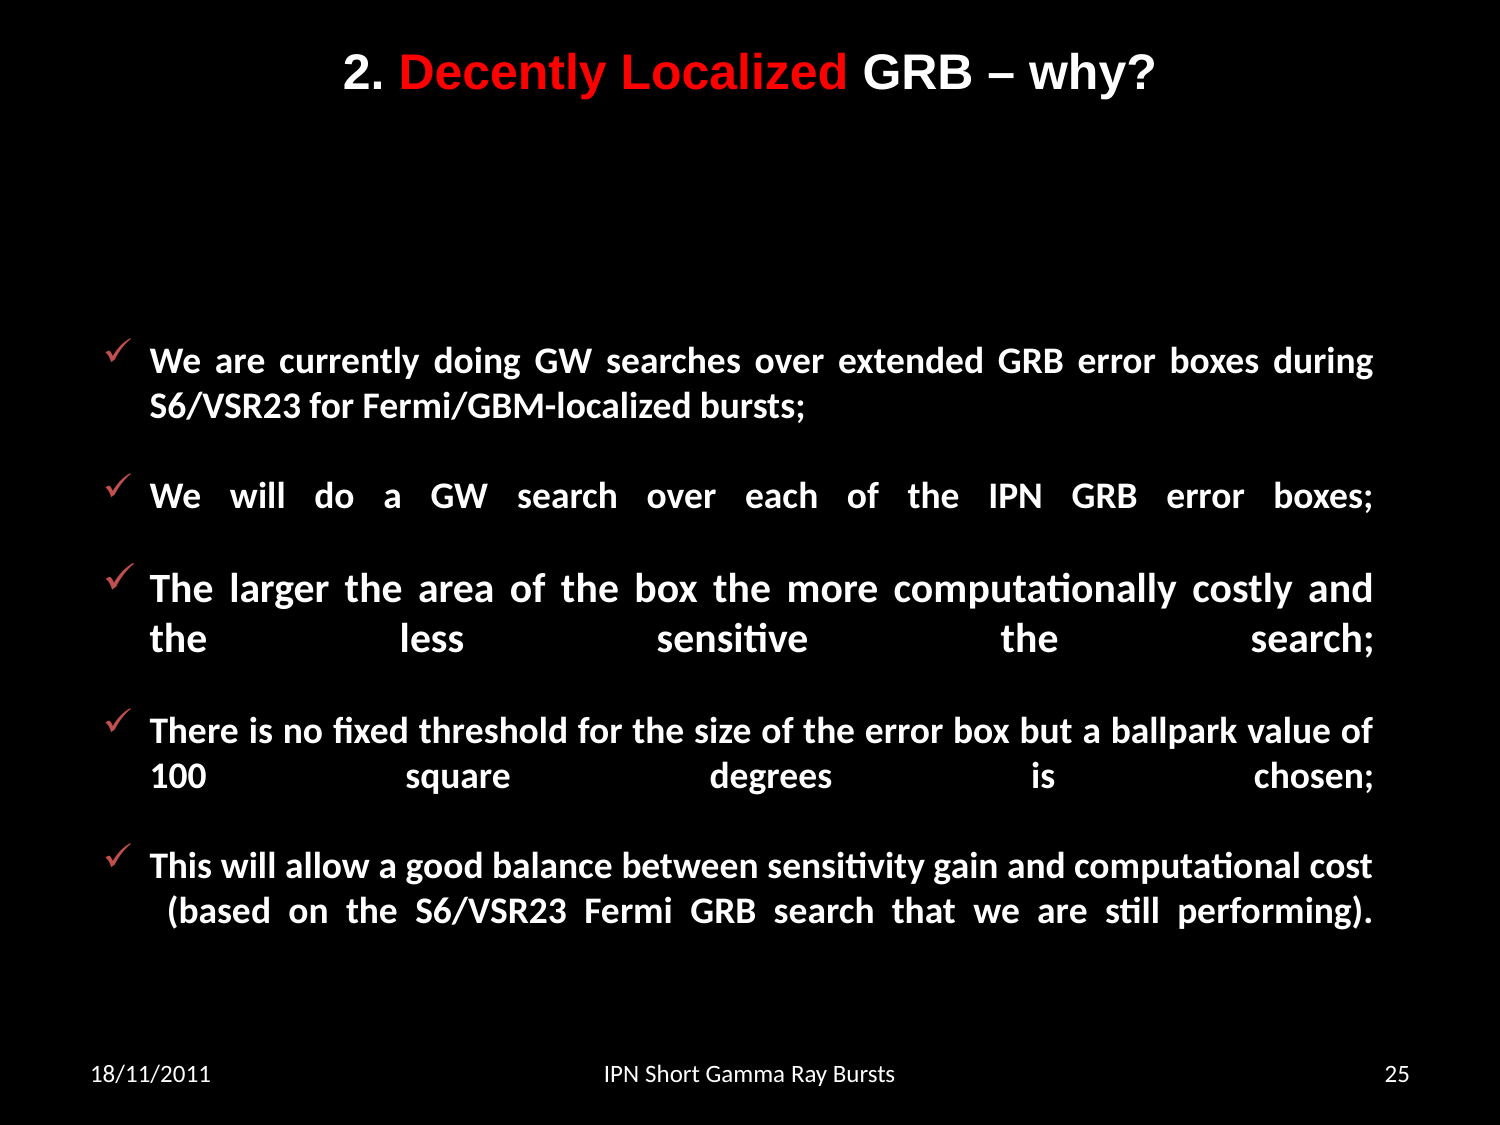

2. Decently Localized GRB – why?
We are currently doing GW searches over extended GRB error boxes during S6/VSR23 for Fermi/GBM-localized bursts;

We will do a GW search over each of the IPN GRB error boxes;
The larger the area of the box the more computationally costly and the less sensitive the search;
There is no fixed threshold for the size of the error box but a ballpark value of 100 square degrees is chosen;
This will allow a good balance between sensitivity gain and computational cost  (based on the S6/VSR23 Fermi GRB search that we are still performing).

18/11/2011
IPN Short Gamma Ray Bursts
25